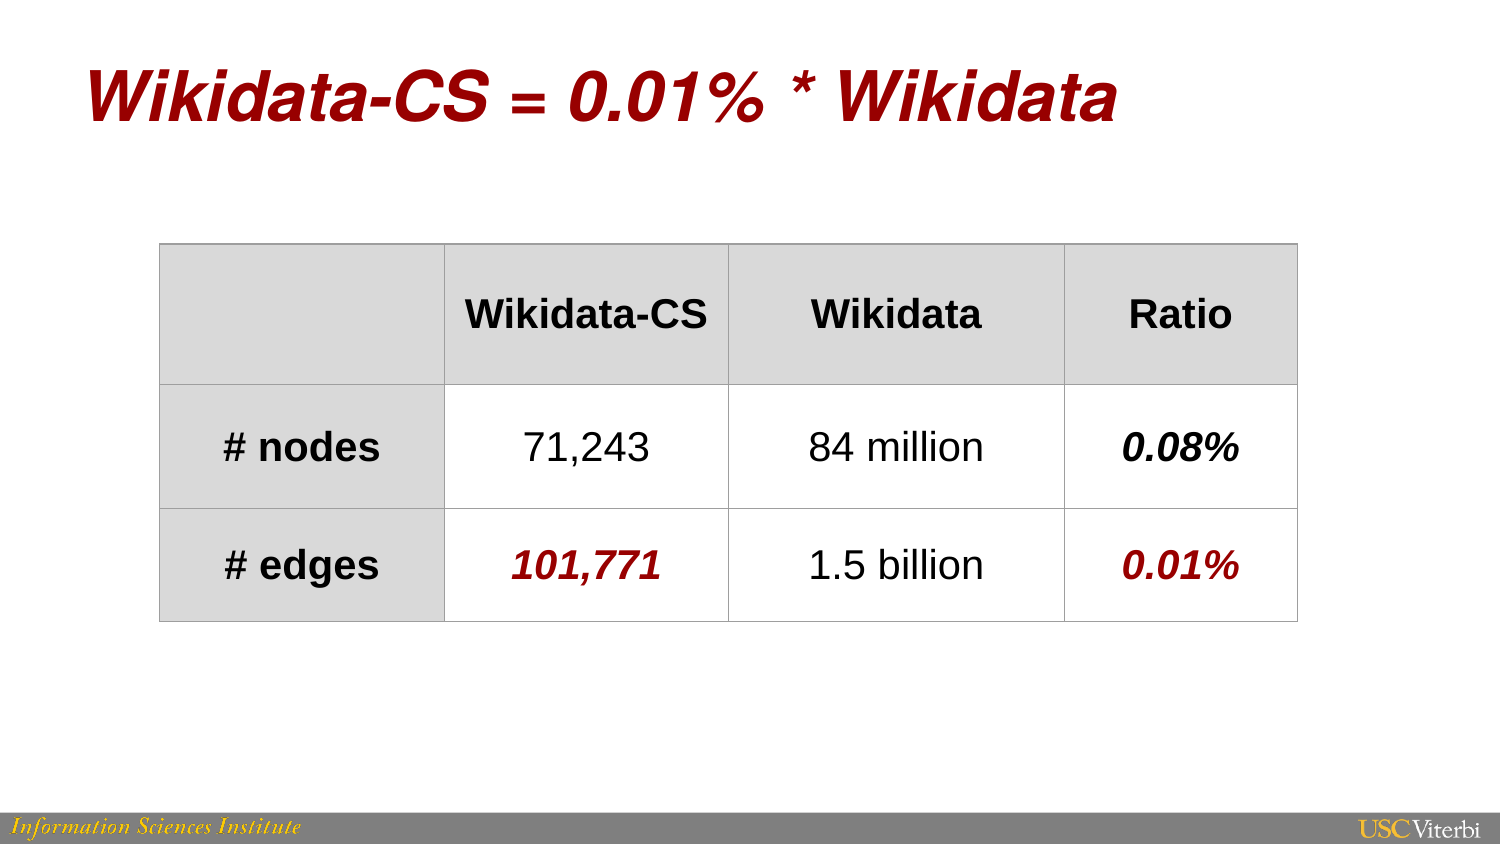

Wikidata-CS = 0.01% * Wikidata
|  | Wikidata-CS | Wikidata | Ratio |
| --- | --- | --- | --- |
| # nodes | 71,243 | 84 million | 0.08% |
| # edges | 101,771 | 1.5 billion | 0.01% |